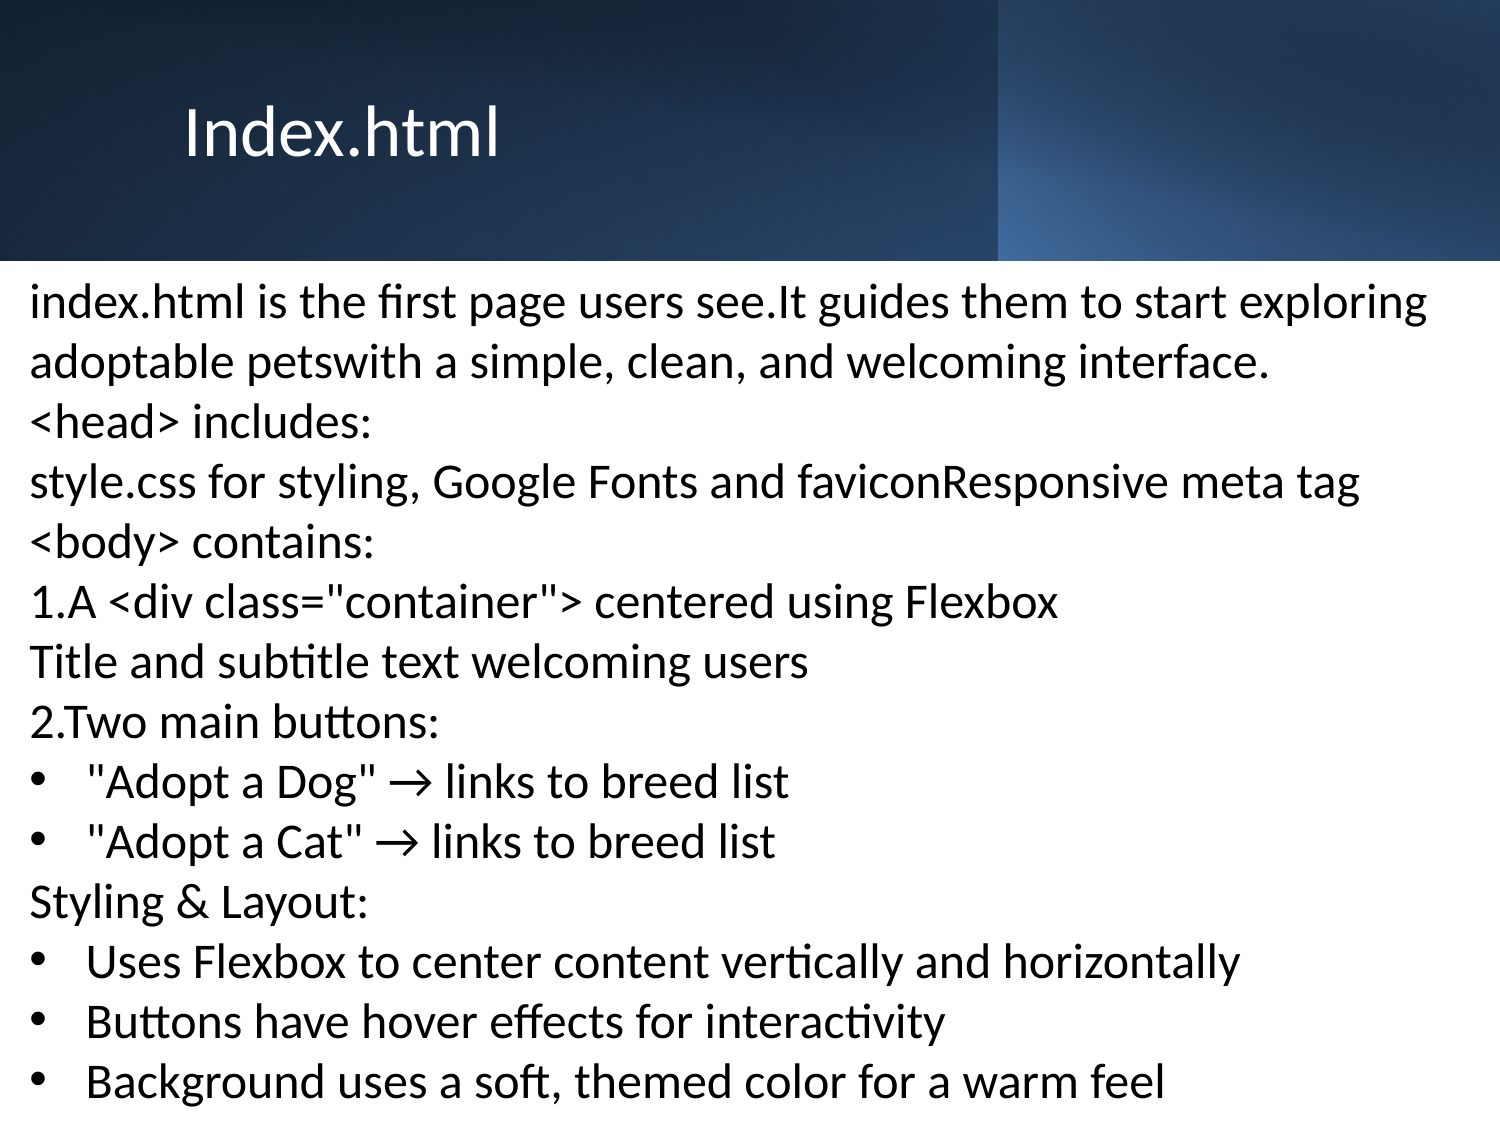

# Index.html
index.html is the first page users see.It guides them to start exploring adoptable petswith a simple, clean, and welcoming interface.
<head> includes:
style.css for styling, Google Fonts and faviconResponsive meta tag
<body> contains:
1.A <div class="container"> centered using Flexbox
Title and subtitle text welcoming users
2.Two main buttons:
"Adopt a Dog" → links to breed list
"Adopt a Cat" → links to breed list
Styling & Layout:
Uses Flexbox to center content vertically and horizontally
Buttons have hover effects for interactivity
Background uses a soft, themed color for a warm feel

.